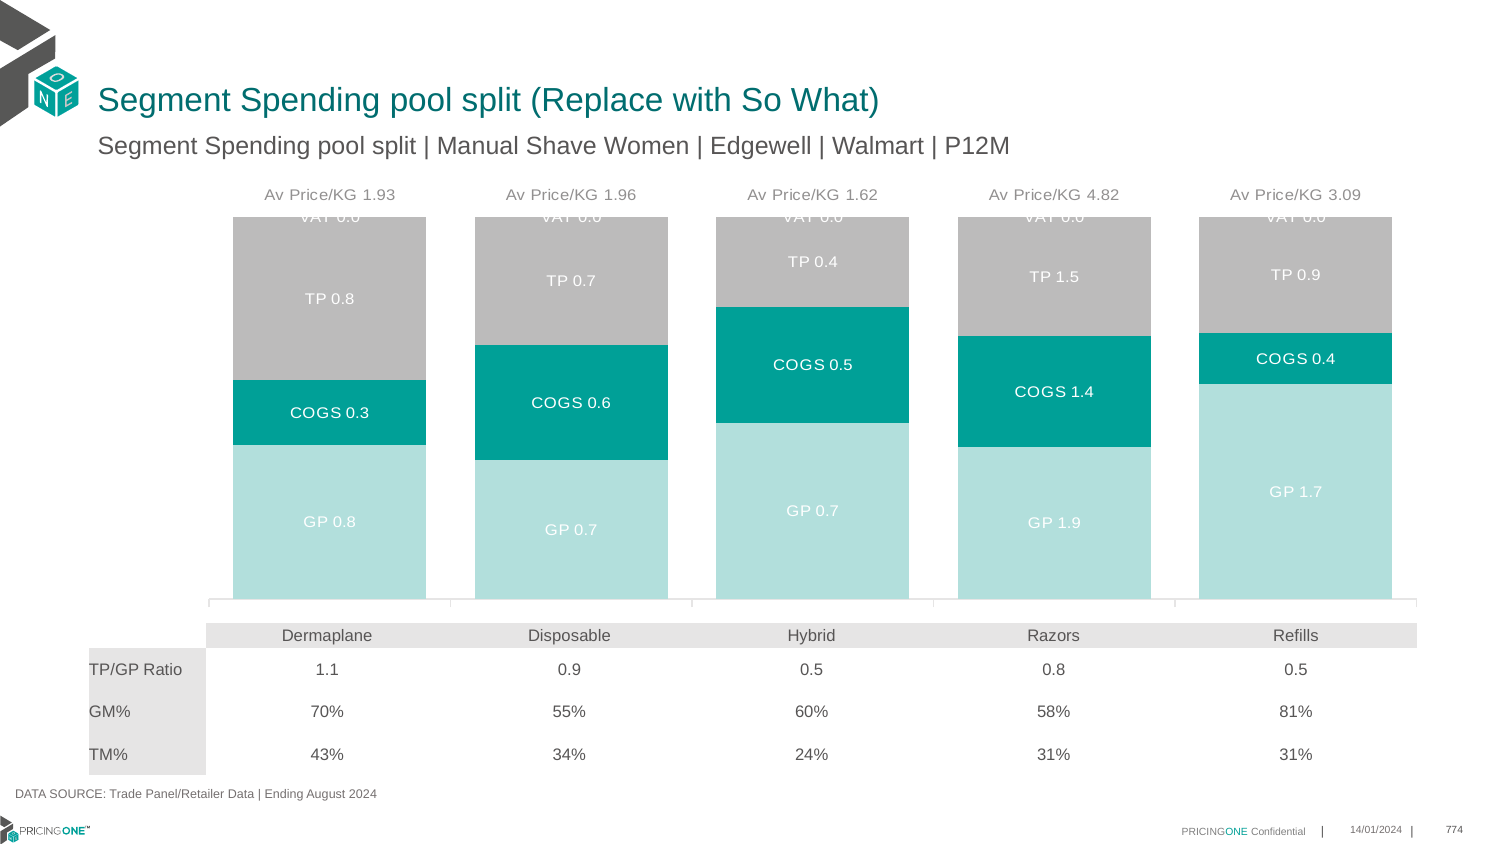

# Segment Spending pool split (Replace with So What)
Segment Spending pool split | Manual Shave Women | Edgewell | Walmart | P12M

### Chart

| Category | GP | COGS | TP | VAT |
|---|---|---|---|---|
| Av Price/KG 1.93 | 0.7554712715900321 | 0.320676928992501 | 0.8012905926181186 | 0.0 |
| Av Price/KG 1.96 | 0.7142907711828388 | 0.5934909793613308 | 0.6623817330668993 | 0.0 |
| Av Price/KG 1.62 | 0.7479577548907416 | 0.49168007084082616 | 0.3835107765244399 | 0.0 |
| Av Price/KG 4.82 | 1.92405435703863 | 1.394995043704575 | 1.511015878561183 | 0.0 |
| Av Price/KG 3.09 | 1.7411268016861947 | 0.40849803070790563 | 0.9450168510309935 | 0.0 |
|  | Dermaplane | Disposable | Hybrid | Razors | Refills |
| --- | --- | --- | --- | --- | --- |
| TP/GP Ratio | 1.1 | 0.9 | 0.5 | 0.8 | 0.5 |
| GM% | 70% | 55% | 60% | 58% | 81% |
| TM% | 43% | 34% | 24% | 31% | 31% |
DATA SOURCE: Trade Panel/Retailer Data | Ending August 2024

14/01/2024
774